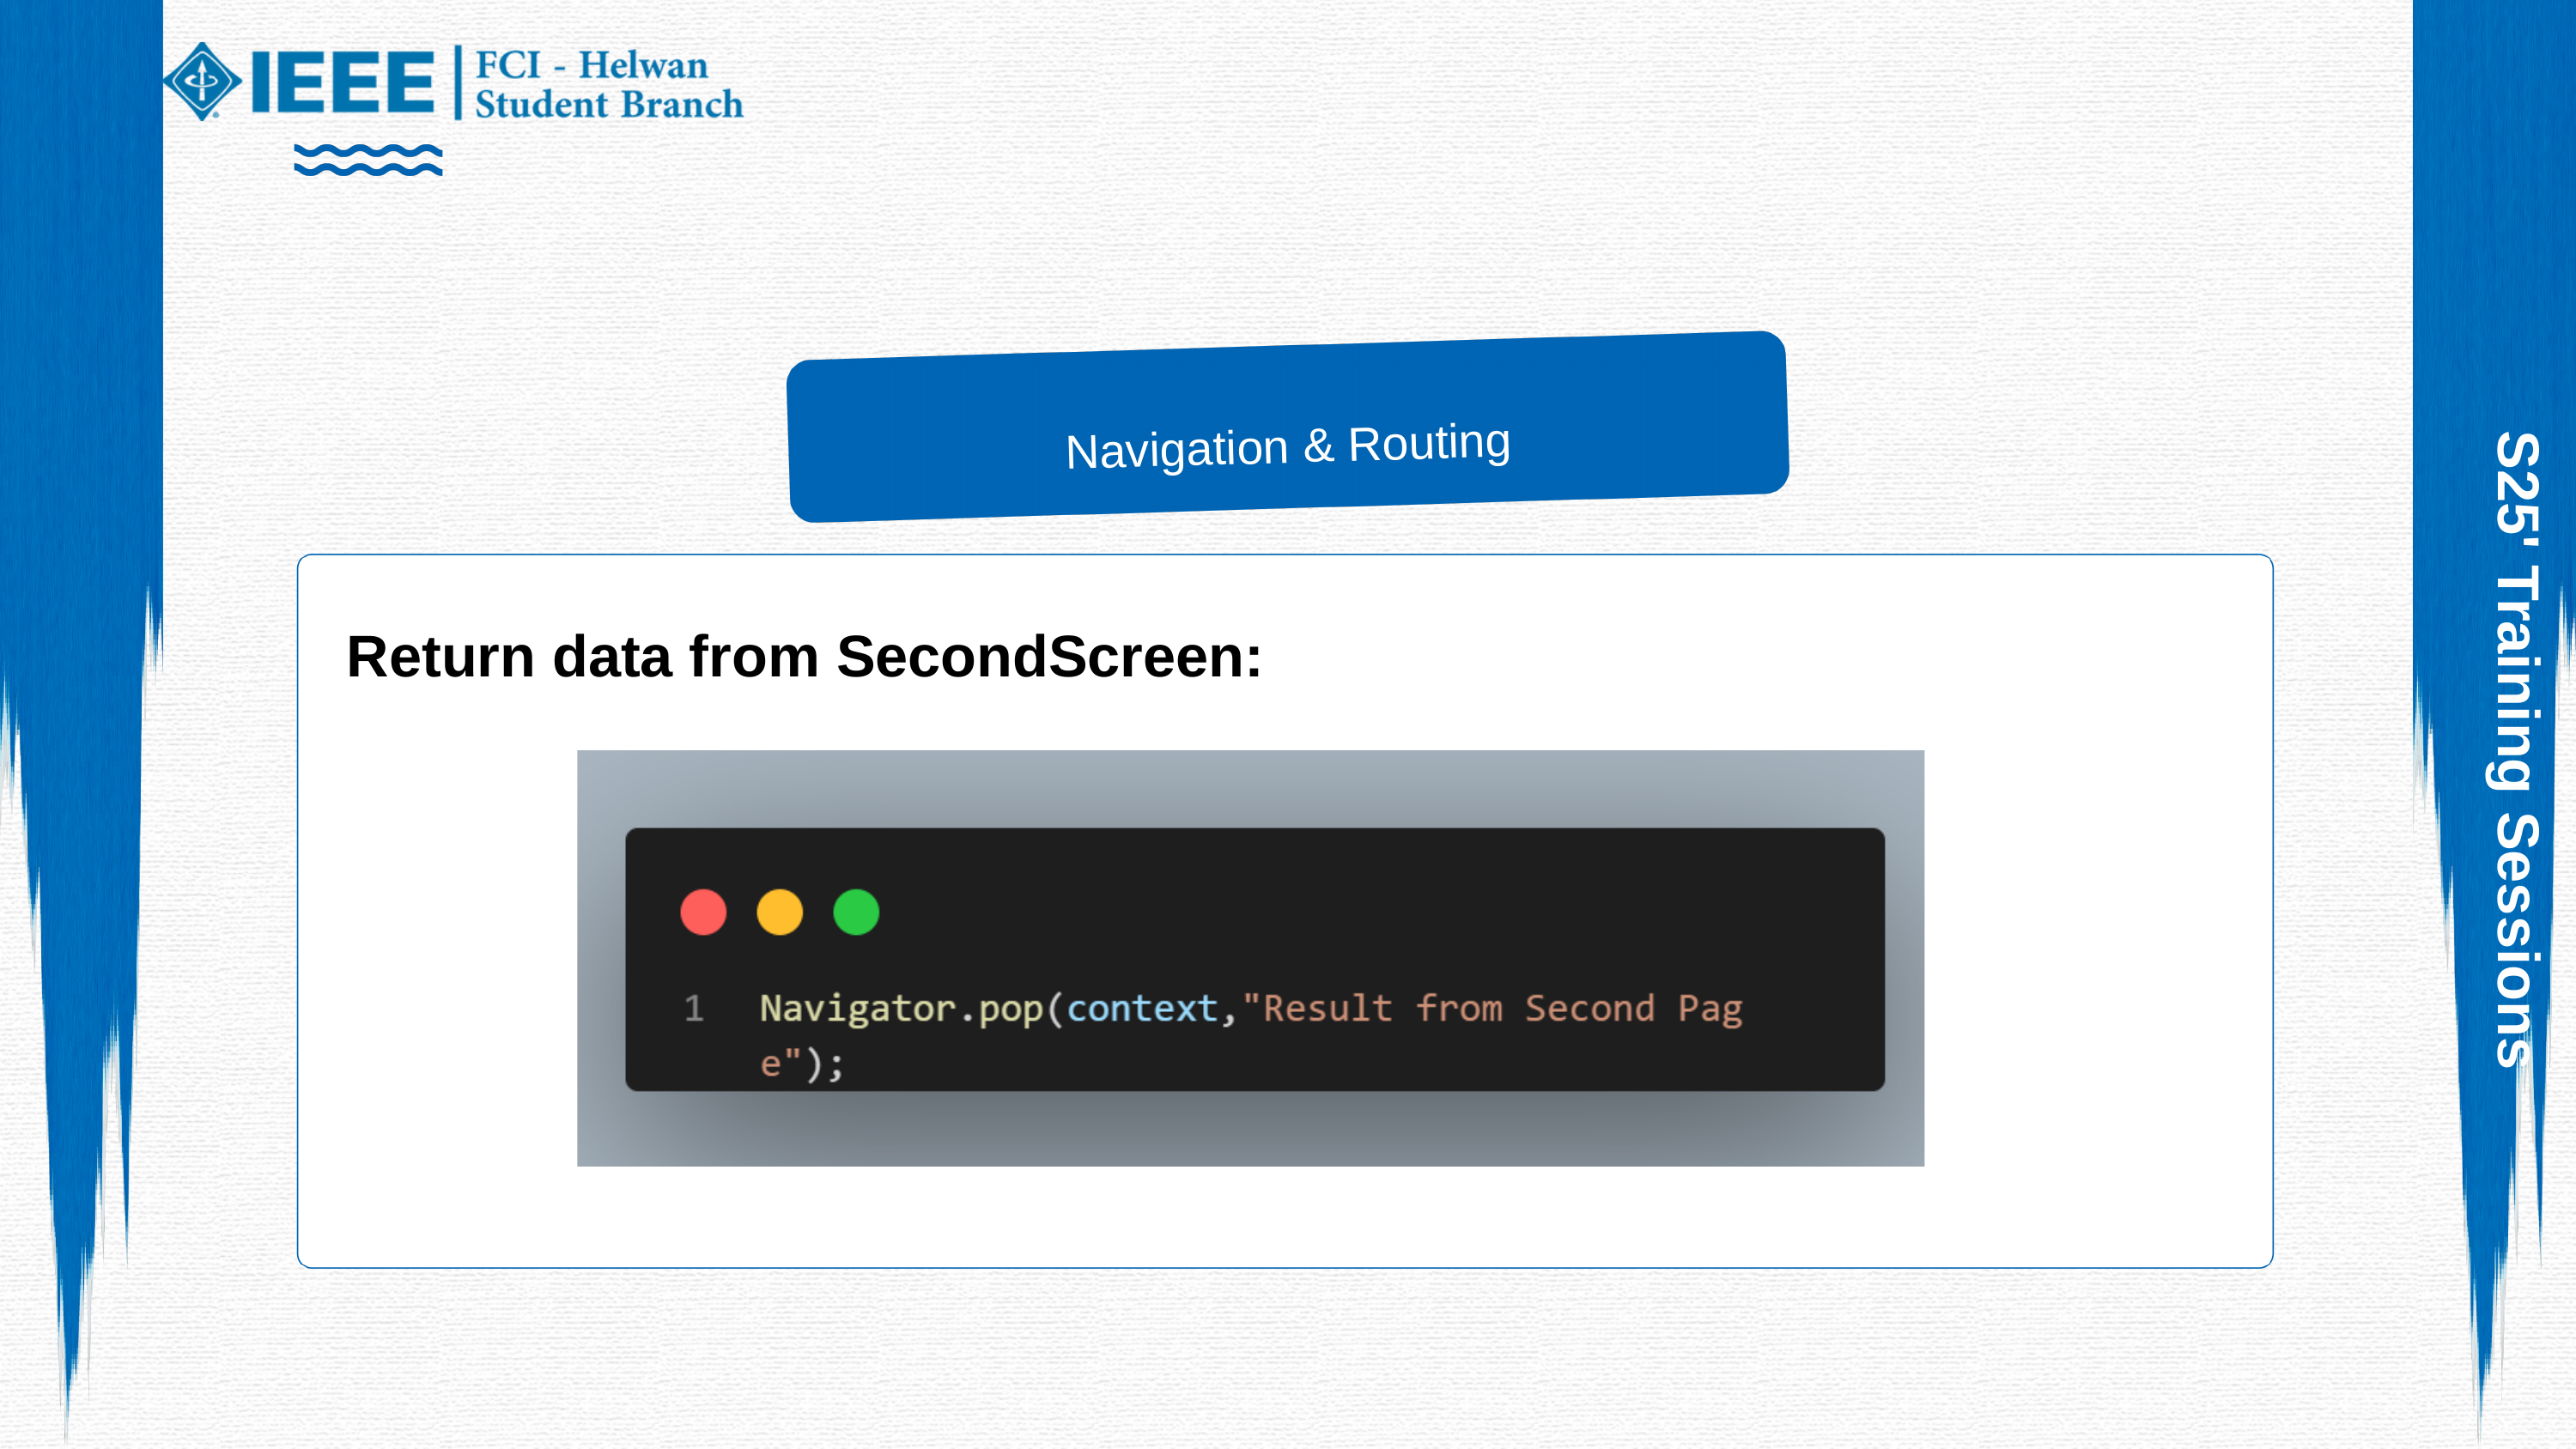

Navigation & Routing

Return data from SecondScreen:

S25' Training Sessions